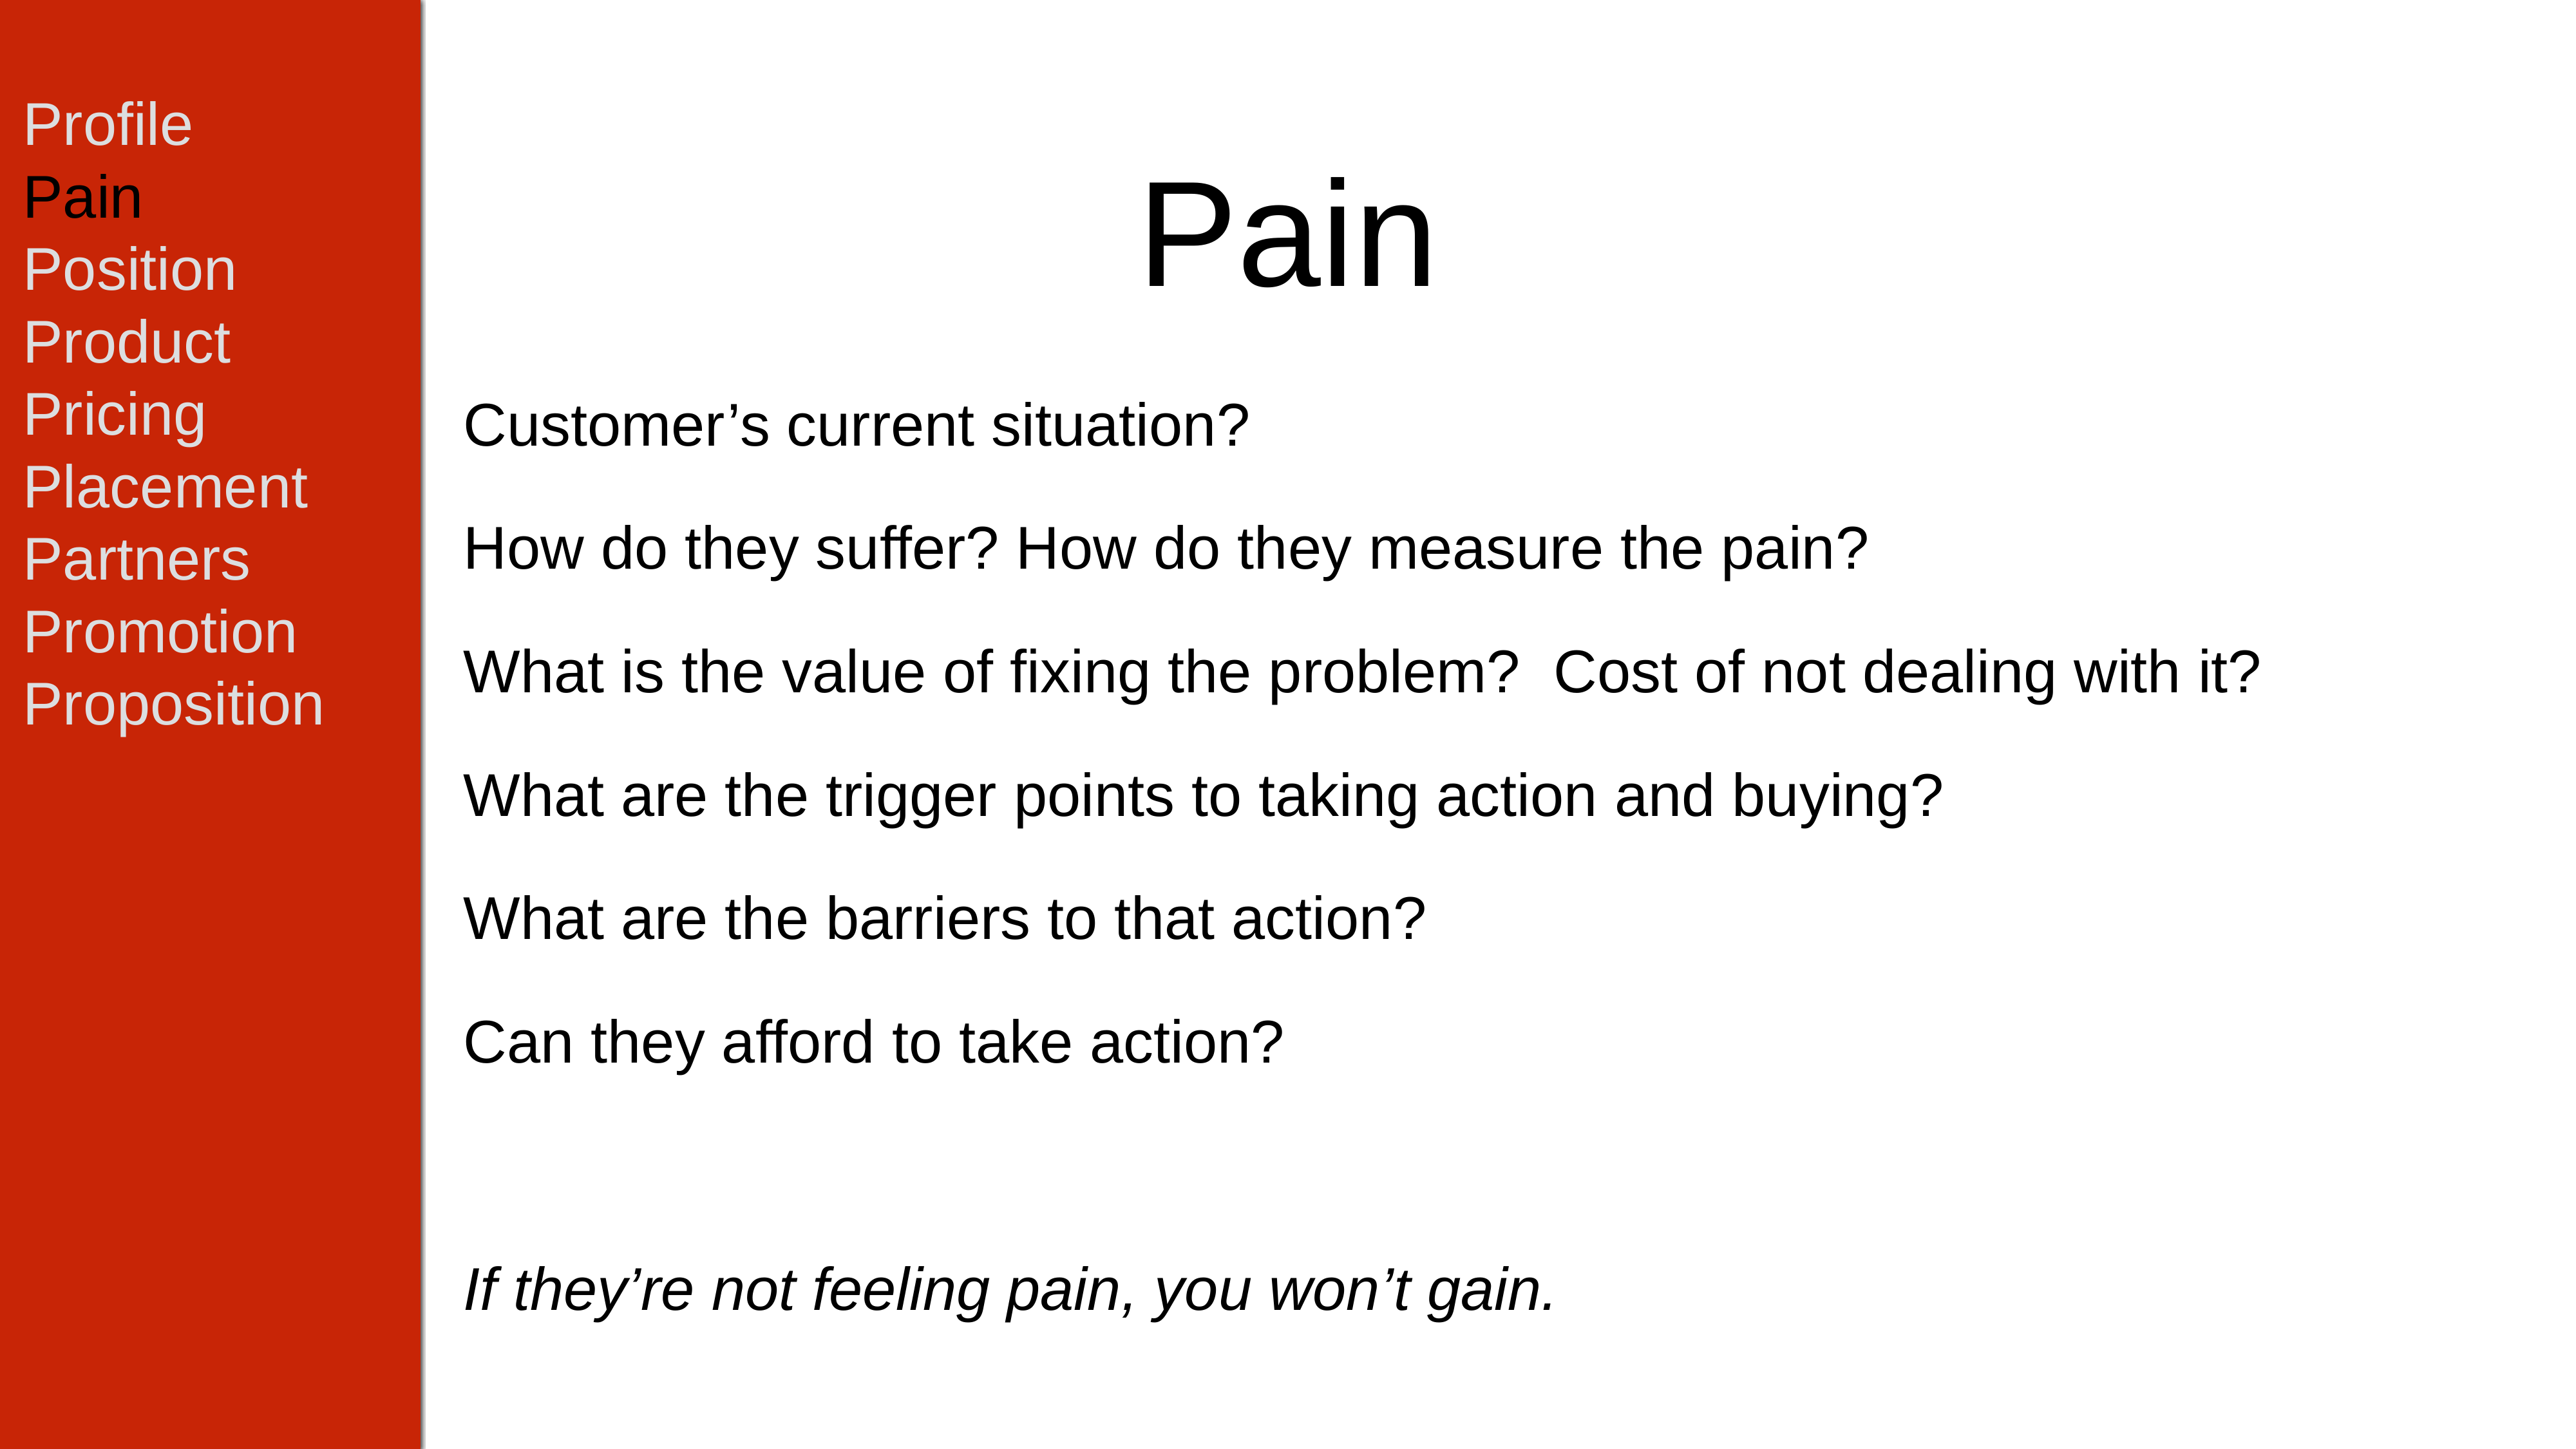

# Pain
Profile
Pain
Position
Product
Pricing
Placement
Partners
Promotion
Proposition
Customer’s current situation?
How do they suffer? How do they measure the pain?
What is the value of fixing the problem?  Cost of not dealing with it?
What are the trigger points to taking action and buying?
What are the barriers to that action?
Can they afford to take action?

If they’re not feeling pain, you won’t gain.